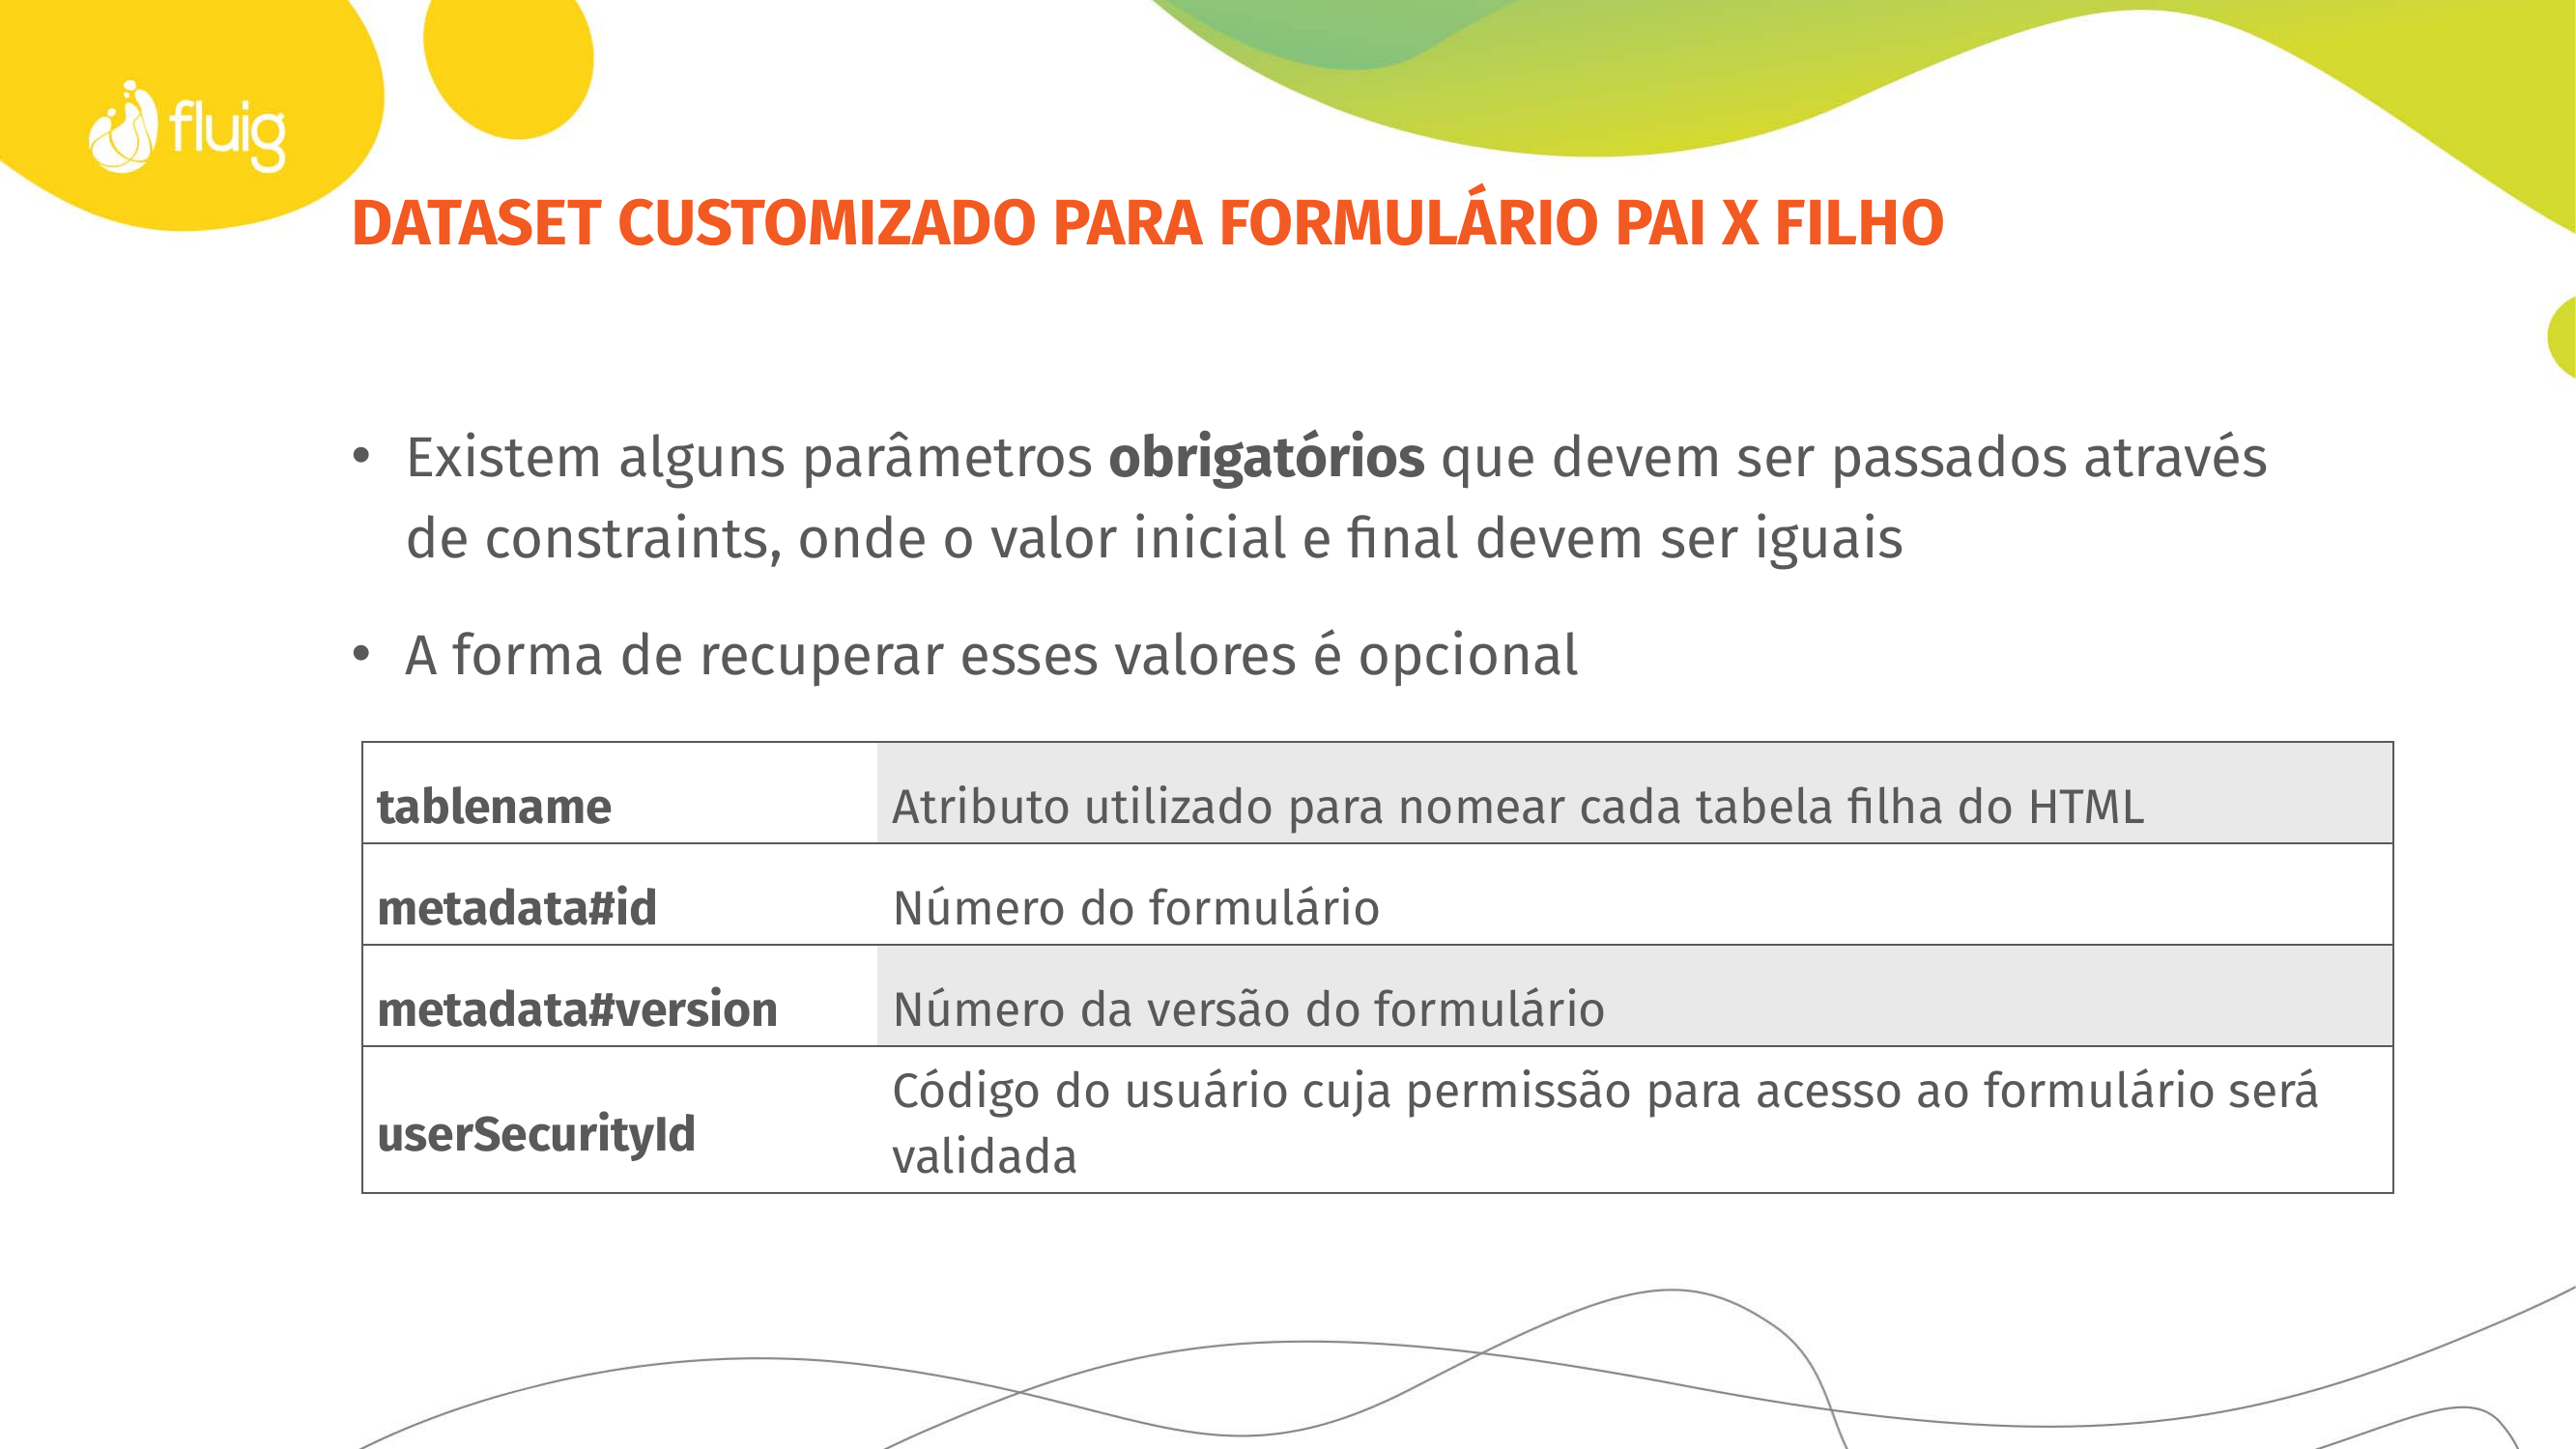

# Dataset customizado para formulário pai x filho
Existem alguns parâmetros obrigatórios que devem ser passados através de constraints, onde o valor inicial e final devem ser iguais
A forma de recuperar esses valores é opcional

| tablename | Atributo utilizado para nomear cada tabela filha do HTML |
| --- | --- |
| metadata#id | Número do formulário |
| metadata#version | Número da versão do formulário |
| userSecurityId | Código do usuário cuja permissão para acesso ao formulário será validada |